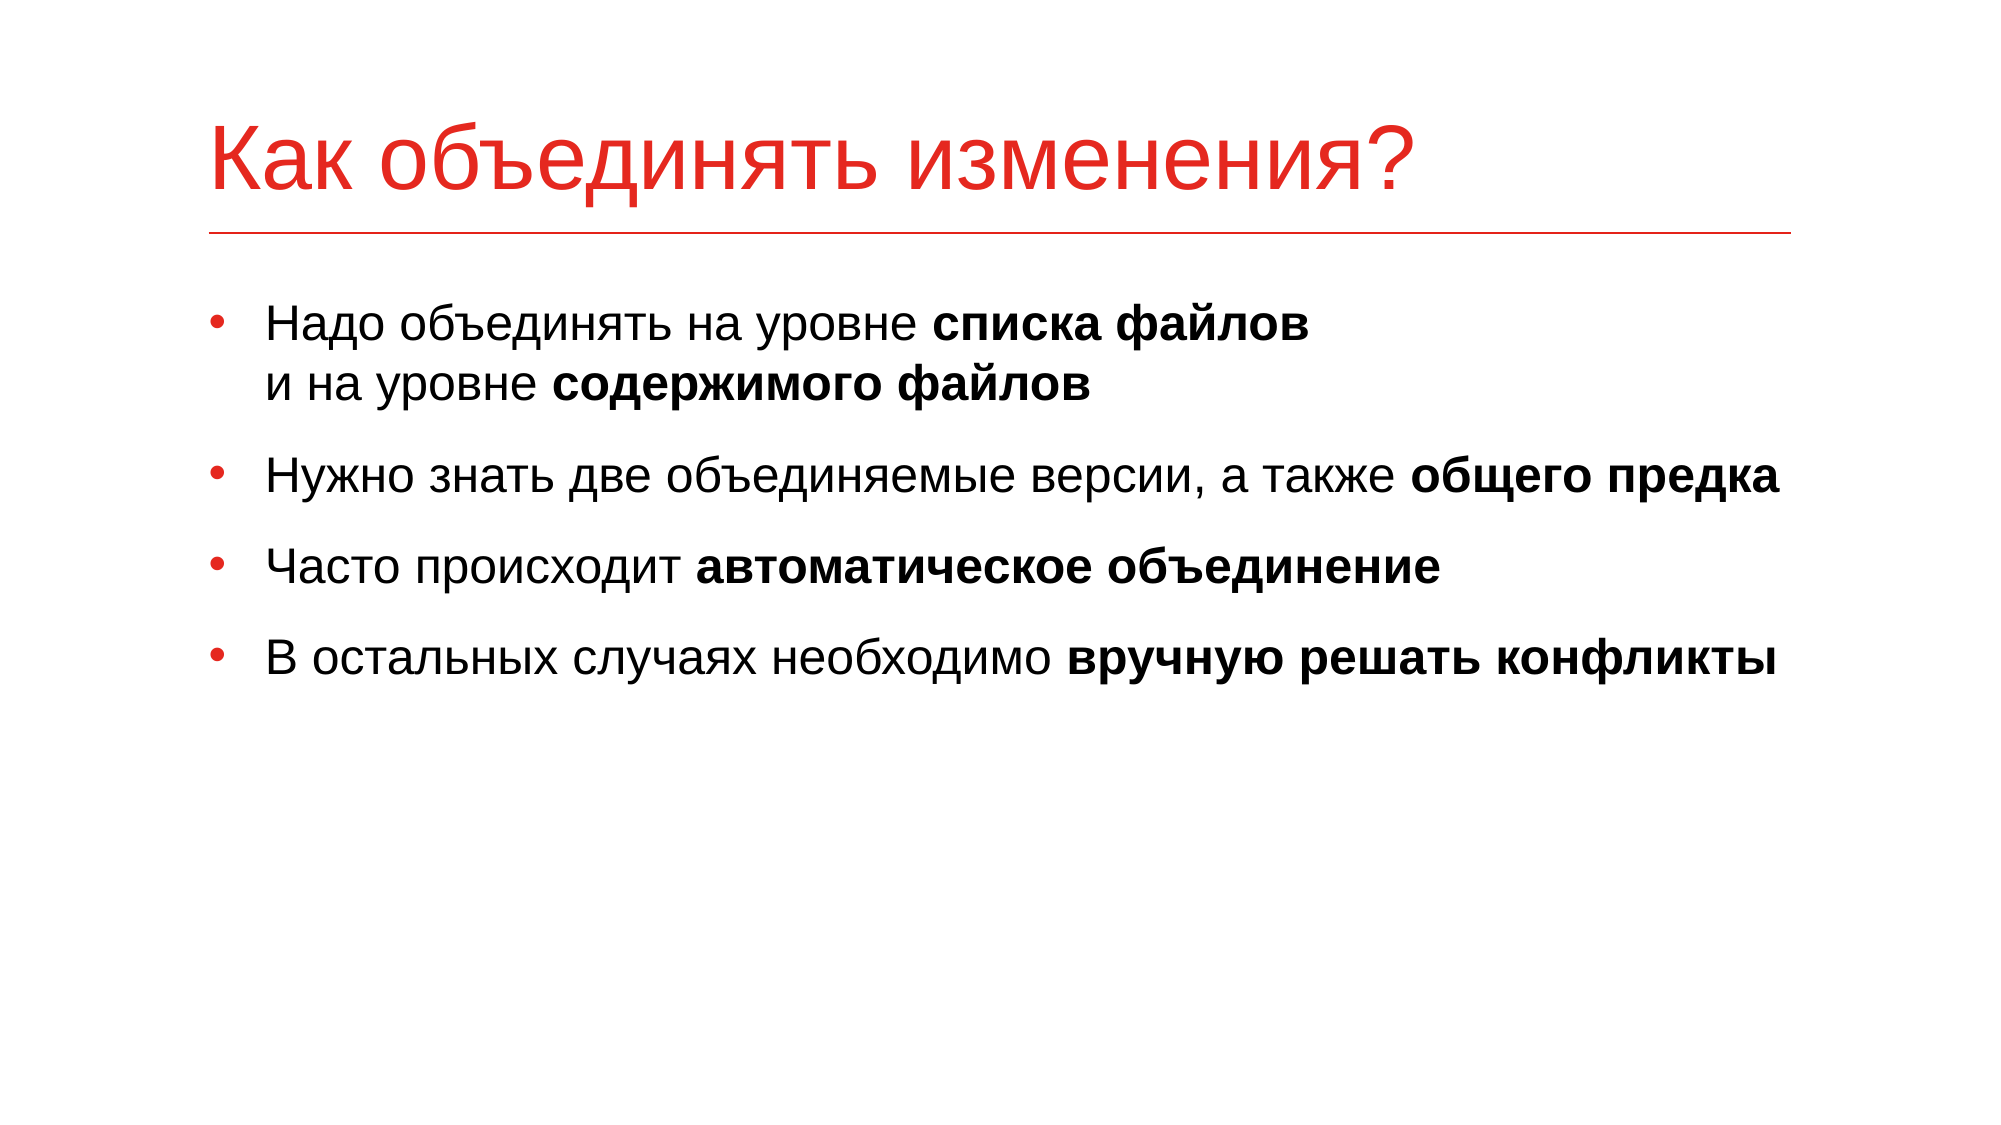

# Как объединять изменения?
Надо объединять на уровне списка файлов
и на уровне содержимого файлов
Нужно знать две объединяемые версии, а также общего предка
Часто происходит автоматическое объединение
В остальных случаях необходимо вручную решать конфликты